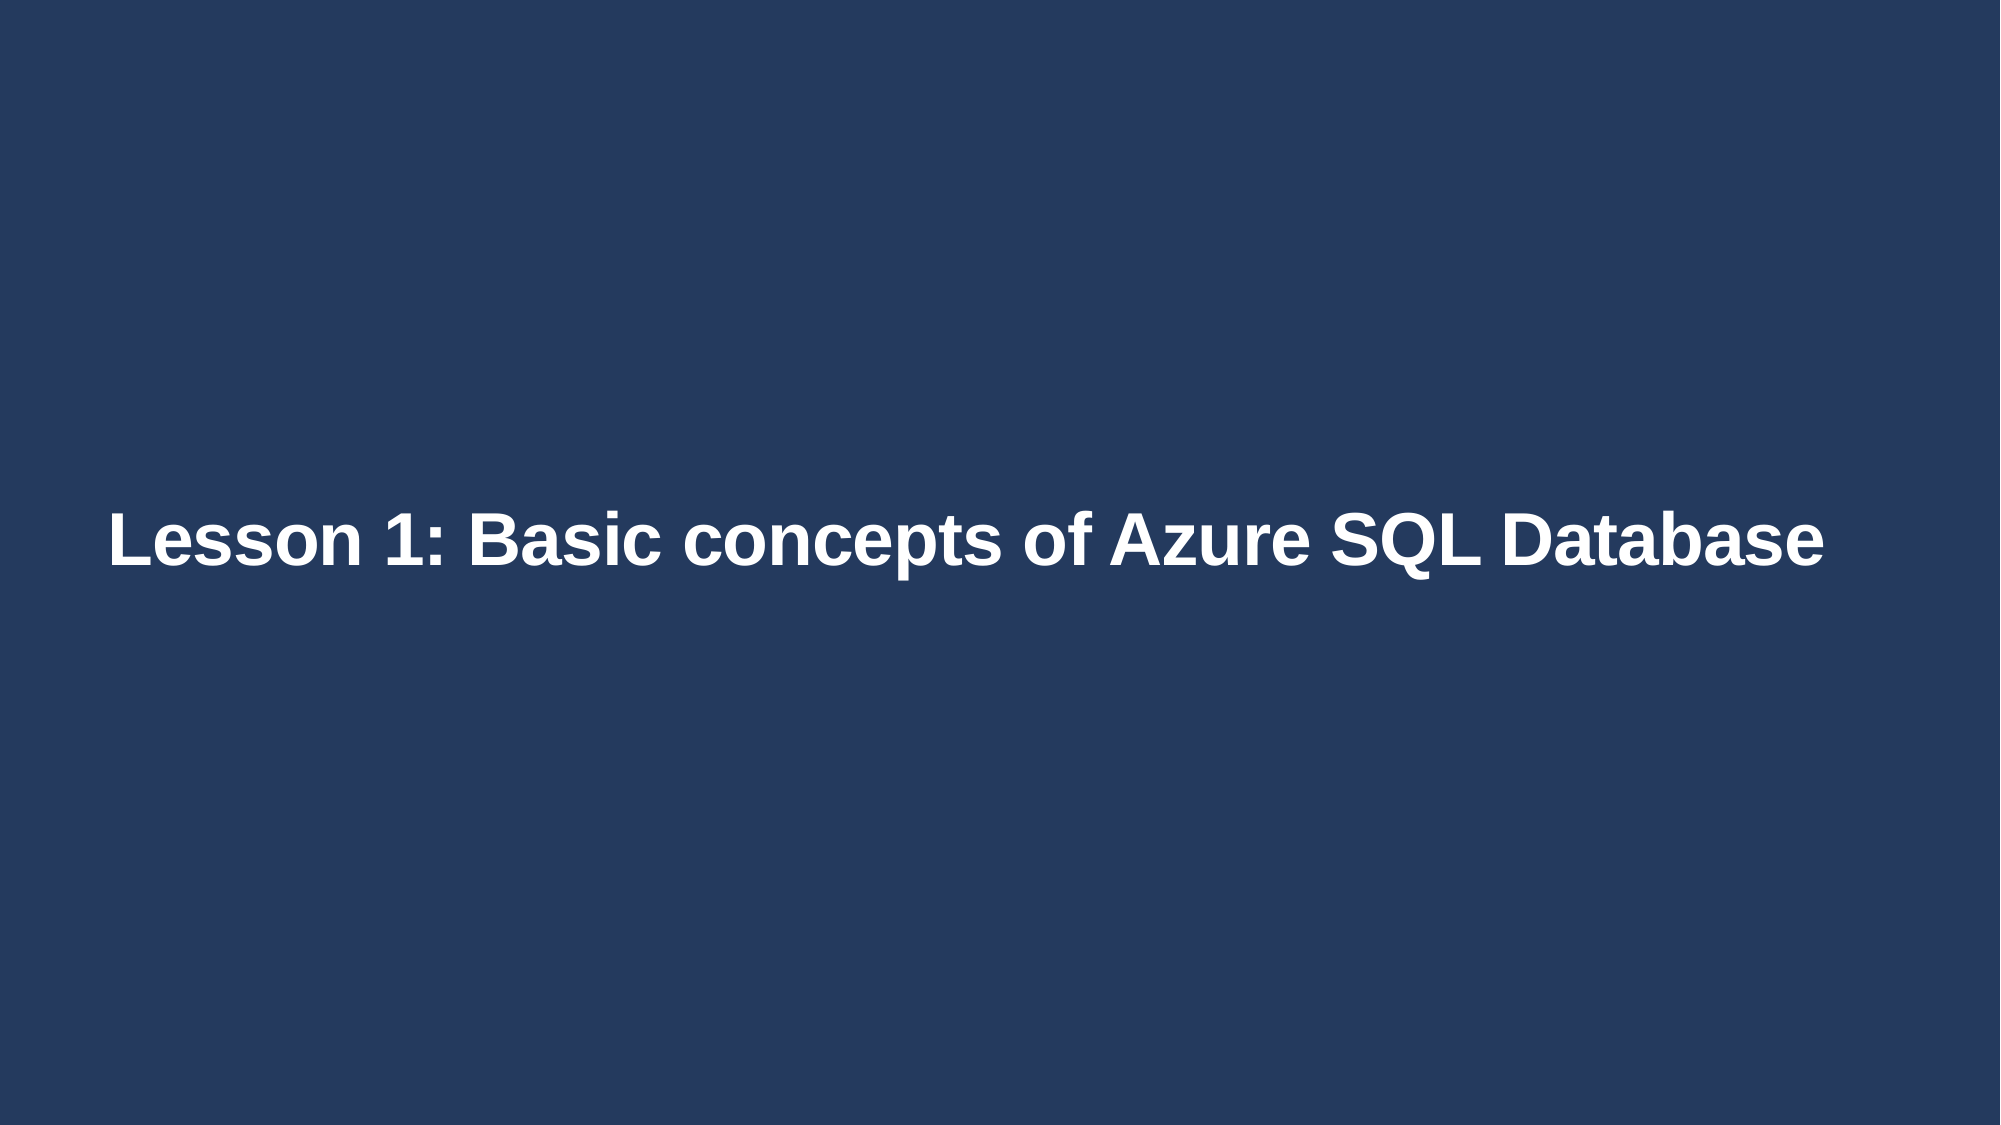

# Lesson 1: Basic concepts of Azure SQL Database